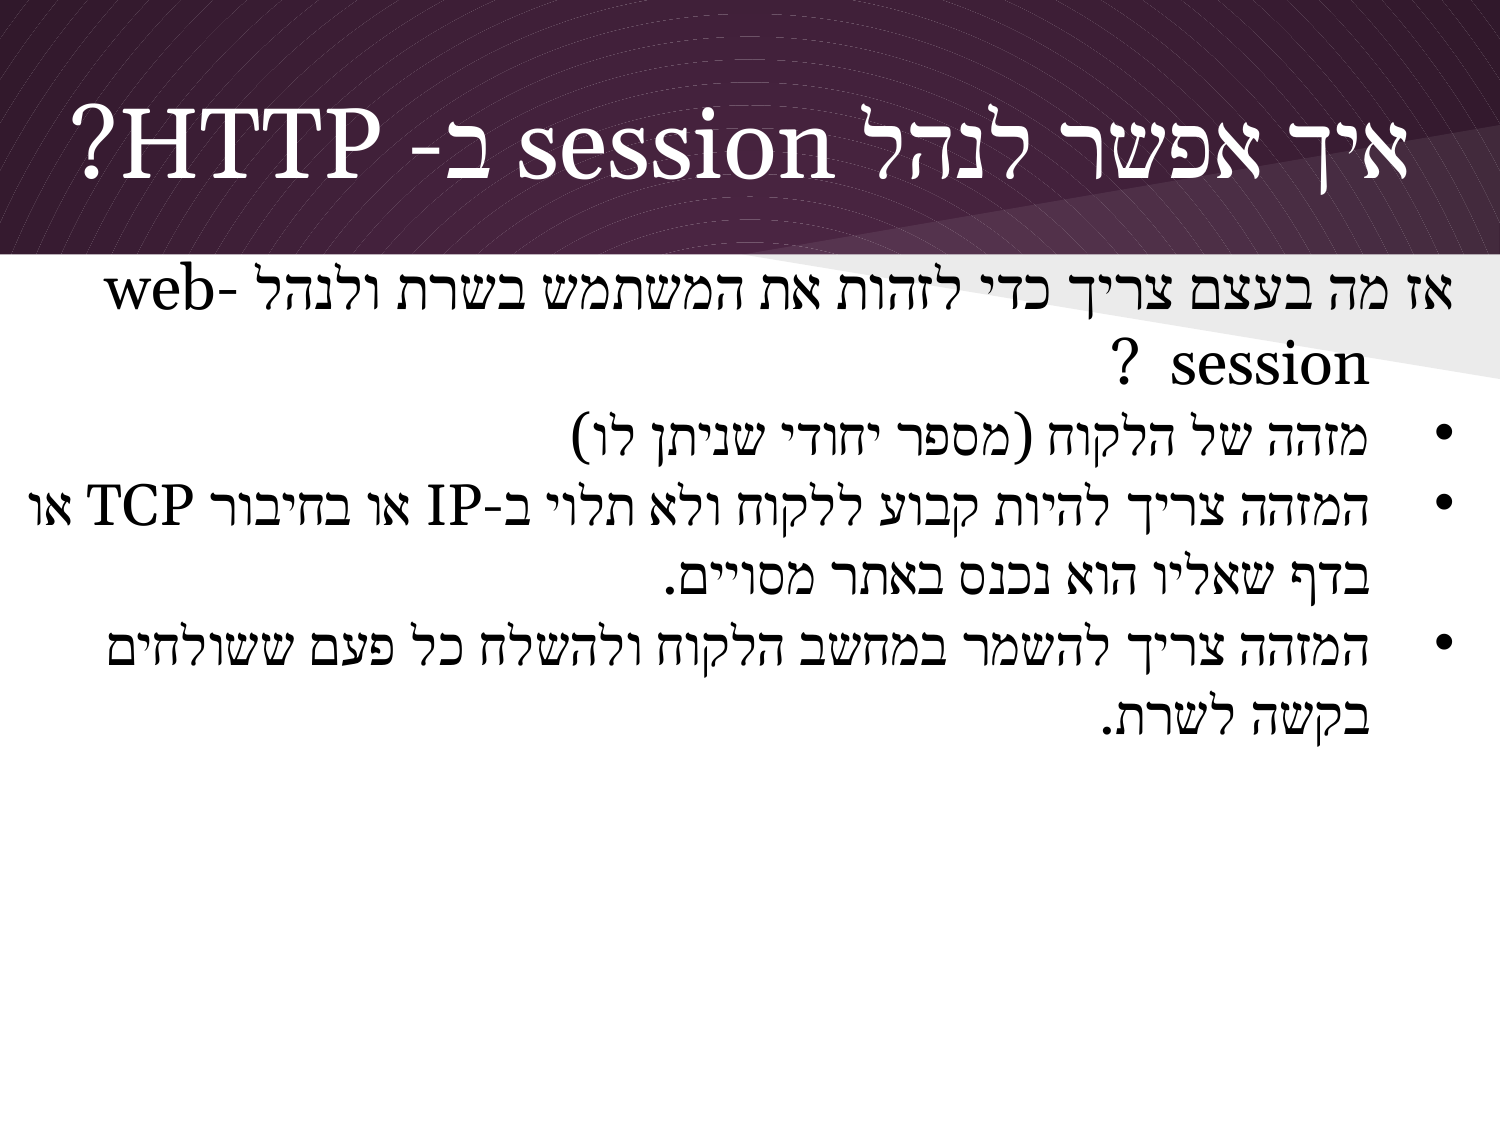

# איך אפשר לנהל session ב- HTTP?
אז מה בעצם צריך כדי לזהות את המשתמש בשרת ולנהל web-session  ?
מזהה של הלקוח (מספר יחודי שניתן לו)
המזהה צריך להיות קבוע ללקוח ולא תלוי ב-IP או בחיבור TCP או בדף שאליו הוא נכנס באתר מסויים.
המזהה צריך להשמר במחשב הלקוח ולהשלח כל פעם ששולחים בקשה לשרת.